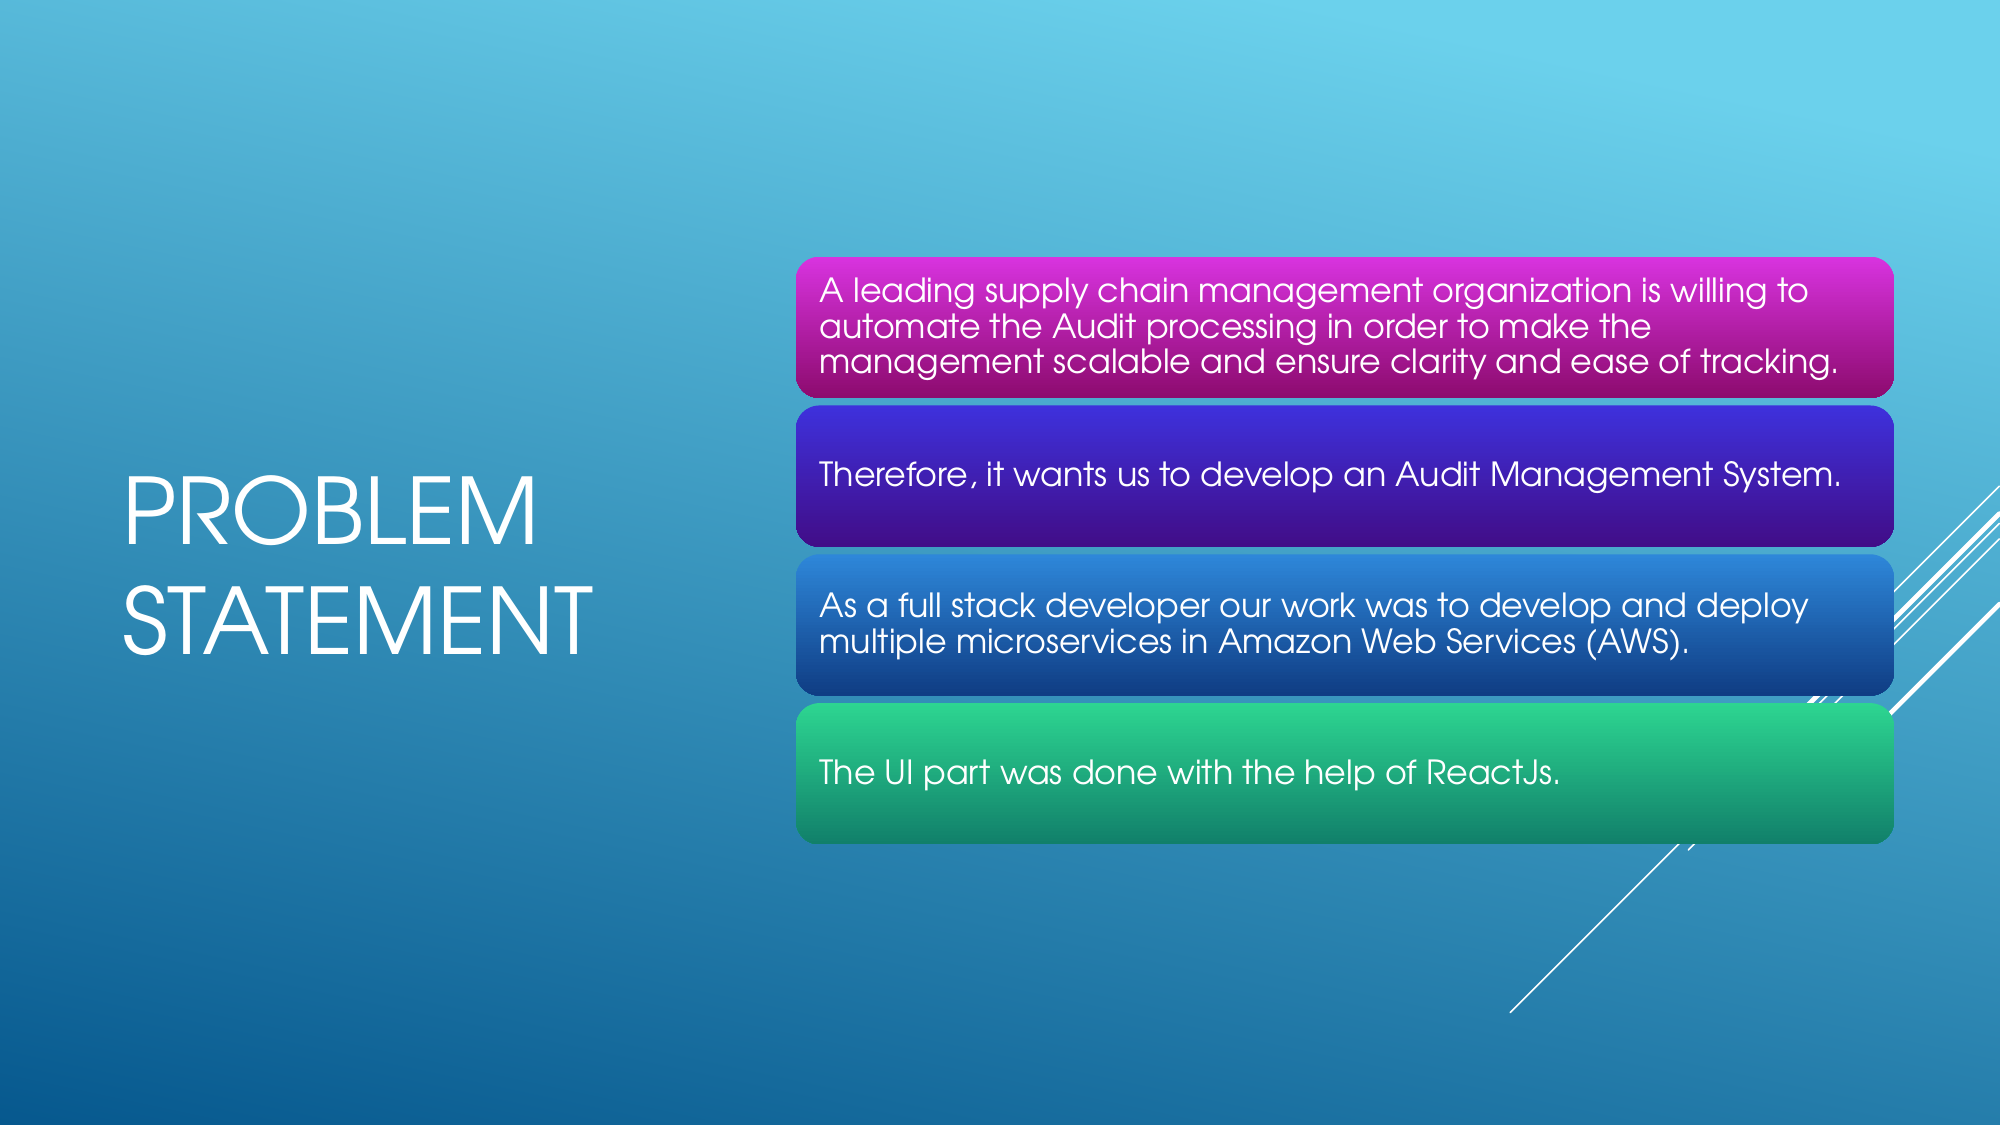

A leading supply chain management organization is willing to automate the Audit processing in order to make the management scalable and ensure clarity and ease of tracking.
Therefore, it wants us to develop an Audit Management System.
As a full stack developer our work was to develop and deploy multiple microservices in Amazon Web Services (AWS).
The UI part was done with the help of ReactJs.
# Problem Statement